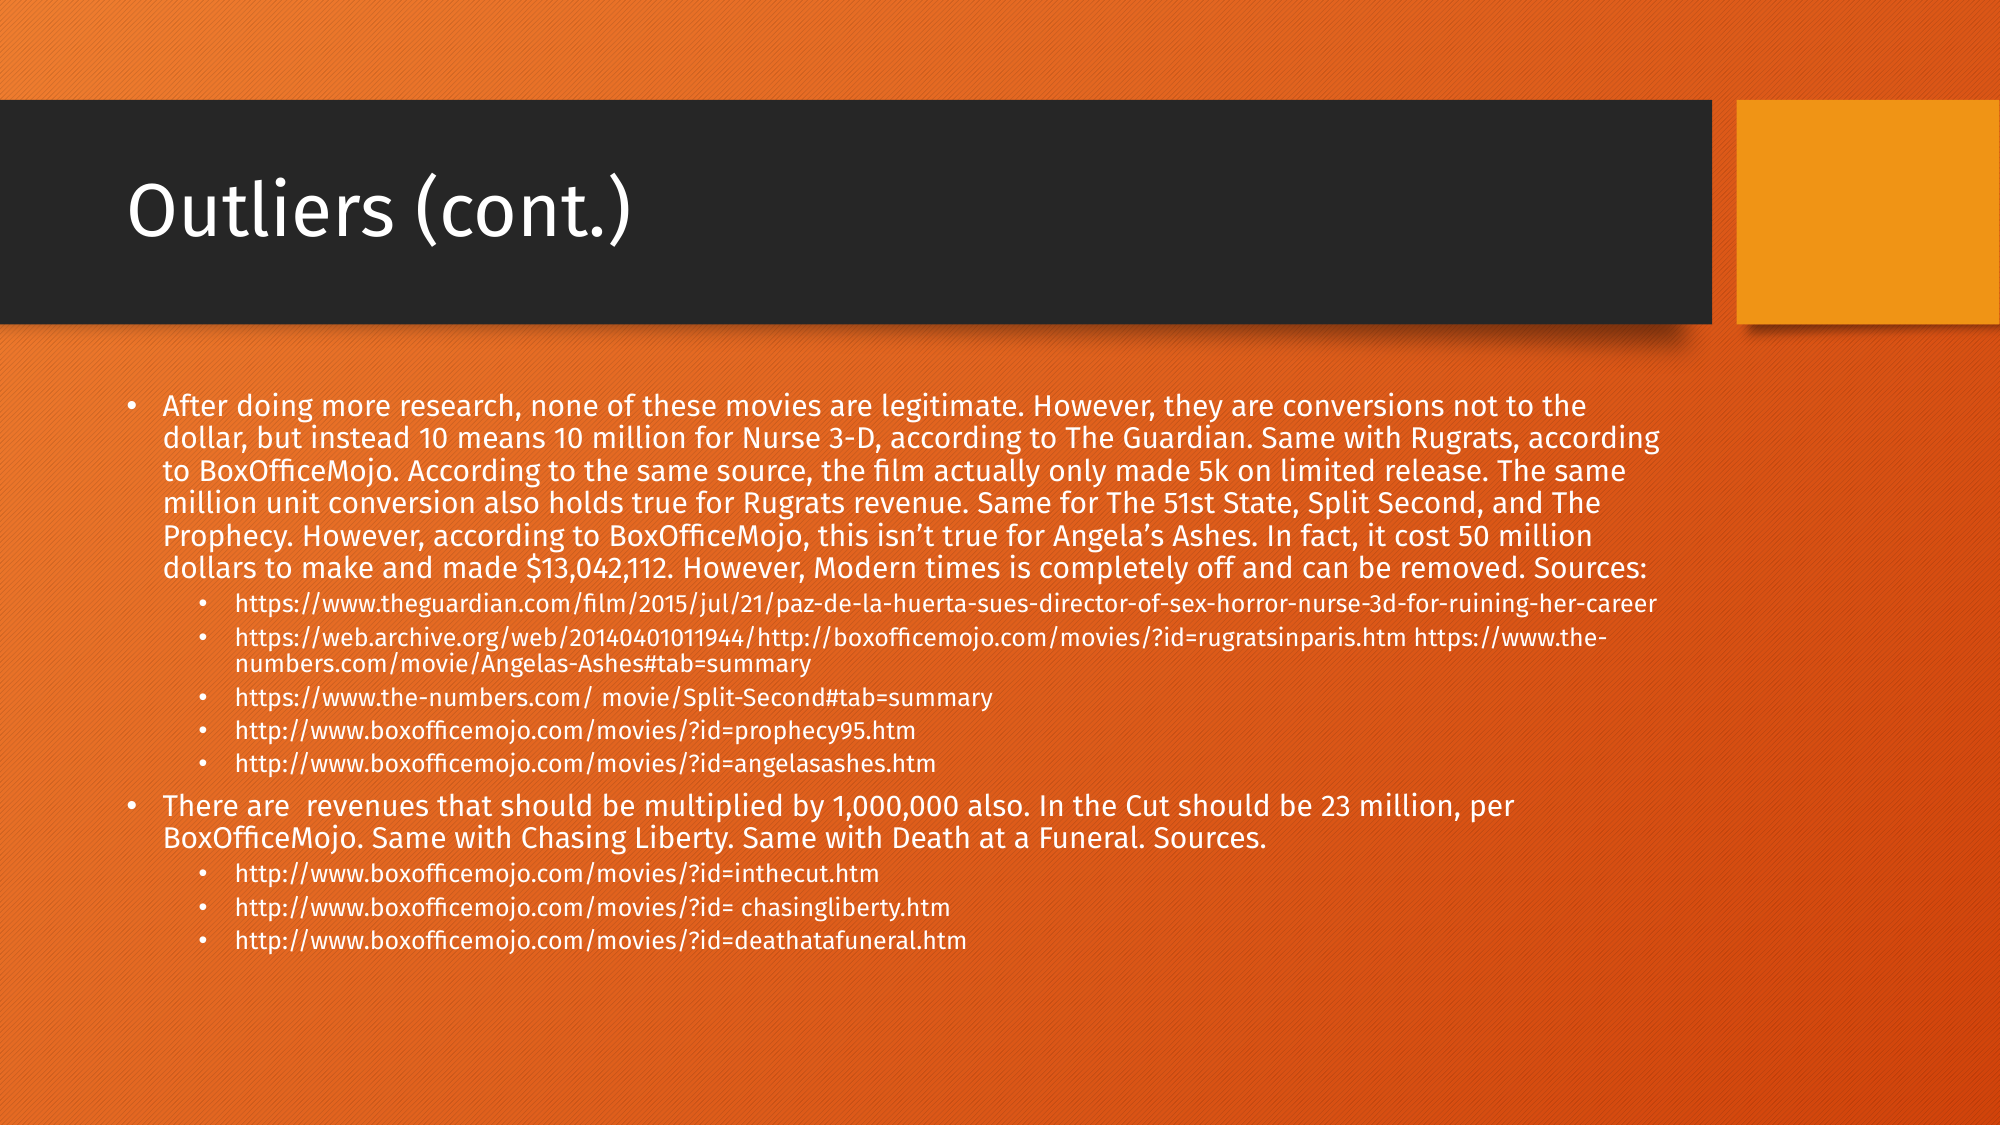

# Outliers (cont.)
After doing more research, none of these movies are legitimate. However, they are conversions not to the dollar, but instead 10 means 10 million for Nurse 3-D, according to The Guardian. Same with Rugrats, according to BoxOfficeMojo. According to the same source, the film actually only made 5k on limited release. The same million unit conversion also holds true for Rugrats revenue. Same for The 51st State, Split Second, and The Prophecy. However, according to BoxOfficeMojo, this isn’t true for Angela’s Ashes. In fact, it cost 50 million dollars to make and made $13,042,112. However, Modern times is completely off and can be removed. Sources:
https://www.theguardian.com/film/2015/jul/21/paz-de-la-huerta-sues-director-of-sex-horror-nurse-3d-for-ruining-her-career
https://web.archive.org/web/20140401011944/http://boxofficemojo.com/movies/?id=rugratsinparis.htm https://www.the-numbers.com/movie/Angelas-Ashes#tab=summary
https://www.the-numbers.com/ movie/Split-Second#tab=summary
http://www.boxofficemojo.com/movies/?id=prophecy95.htm
http://www.boxofficemojo.com/movies/?id=angelasashes.htm
There are  revenues that should be multiplied by 1,000,000 also. In the Cut should be 23 million, per BoxOfficeMojo. Same with Chasing Liberty. Same with Death at a Funeral. Sources.
http://www.boxofficemojo.com/movies/?id=inthecut.htm
http://www.boxofficemojo.com/movies/?id= chasingliberty.htm
http://www.boxofficemojo.com/movies/?id=deathatafuneral.htm